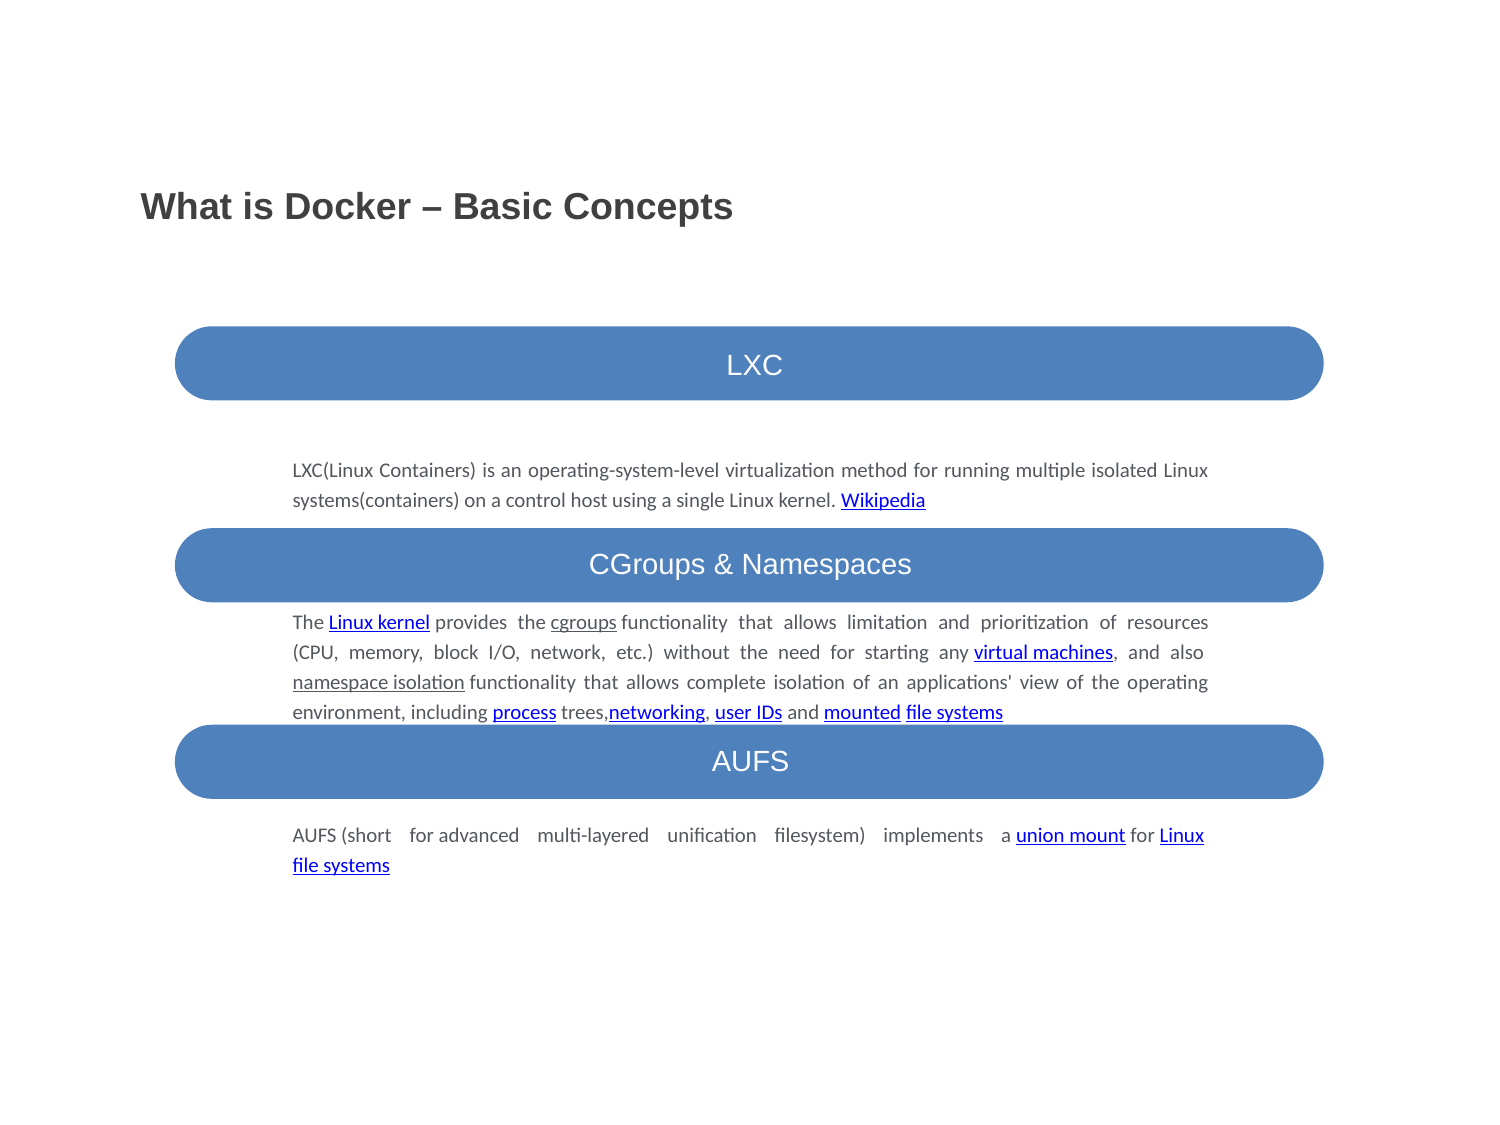

What is Docker – Basic Concepts

 LXC
LXC(Linux Containers) is an operating-system-level virtualization method for running multiple isolated Linux systems(containers) on a control host using a single Linux kernel. Wikipedia

CGroups & Namespaces
The Linux kernel provides the cgroups functionality that allows limitation and prioritization of resources (CPU, memory, block I/O, network, etc.) without the need for starting any virtual machines, and also namespace isolation functionality that allows complete isolation of an applications' view of the operating environment, including process trees,networking, user IDs and mounted file systems

AUFS
AUFS (short for advanced multi-layered unification filesystem) implements a union mount for Linux file systems